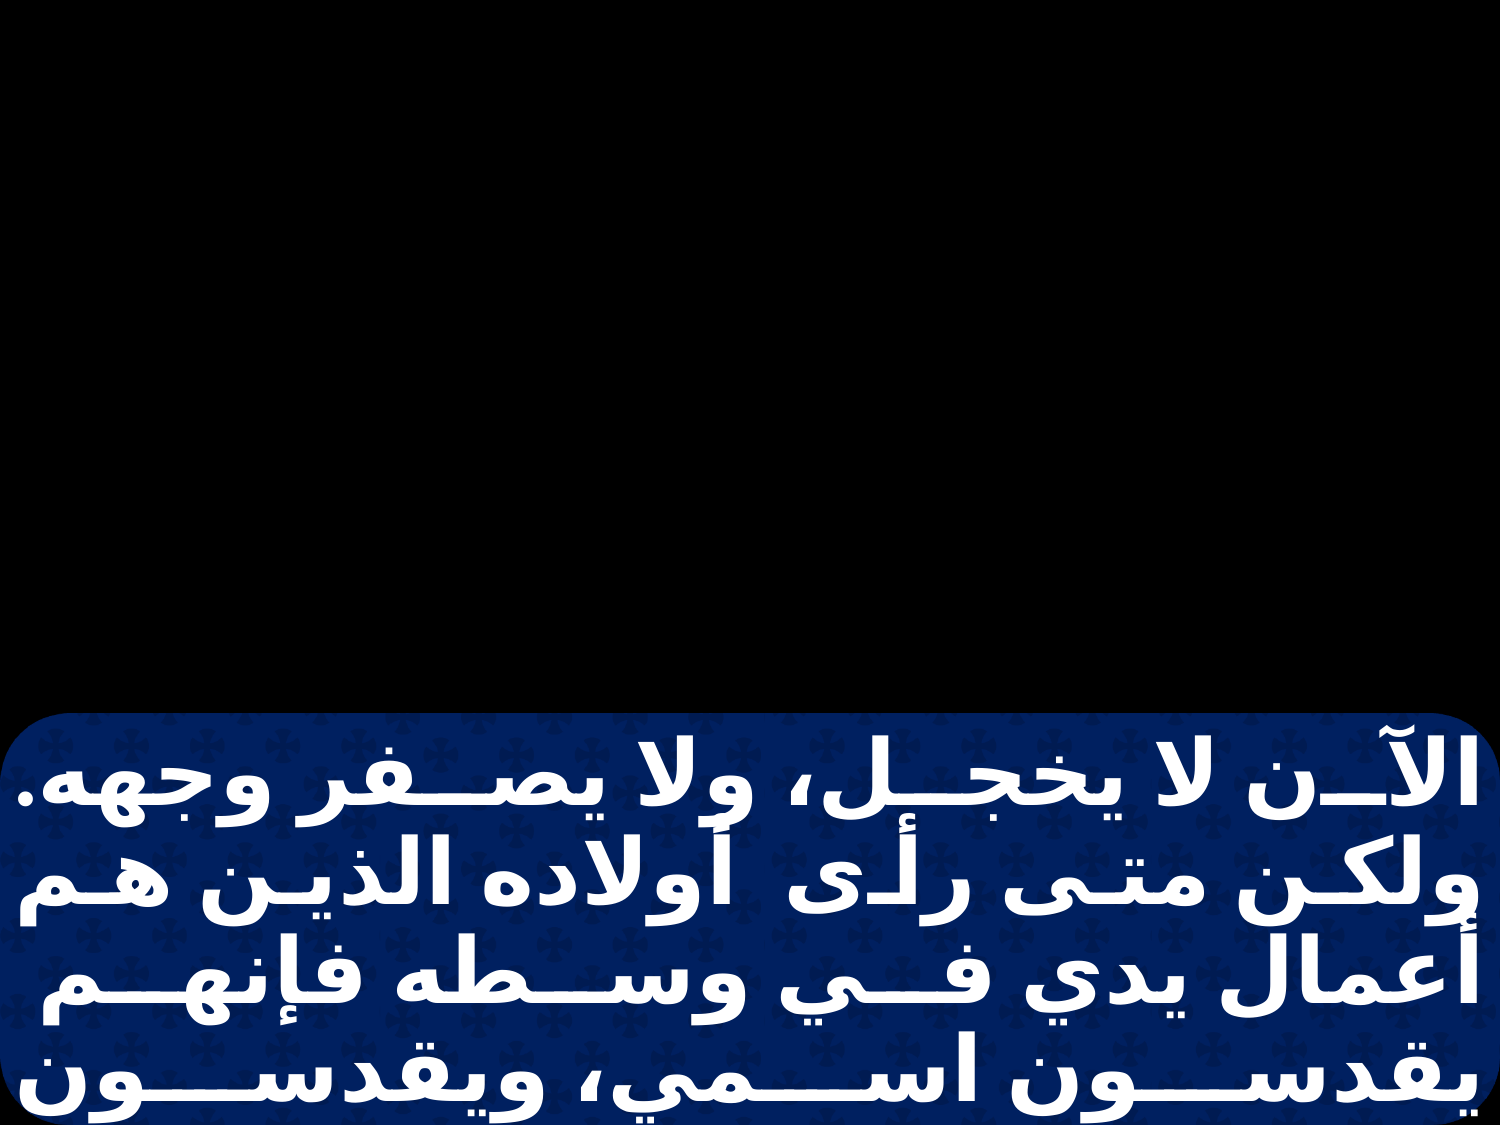

الآن لا يخجل، ولا يصفر وجهه. ولكن متى رأى  أولاده الذين هم أعمال يدي في وسطه فإنهم  يقدسون اسمي، ويقدسون قدوس يعقوب،  ويخشون إله إسرائيل ".